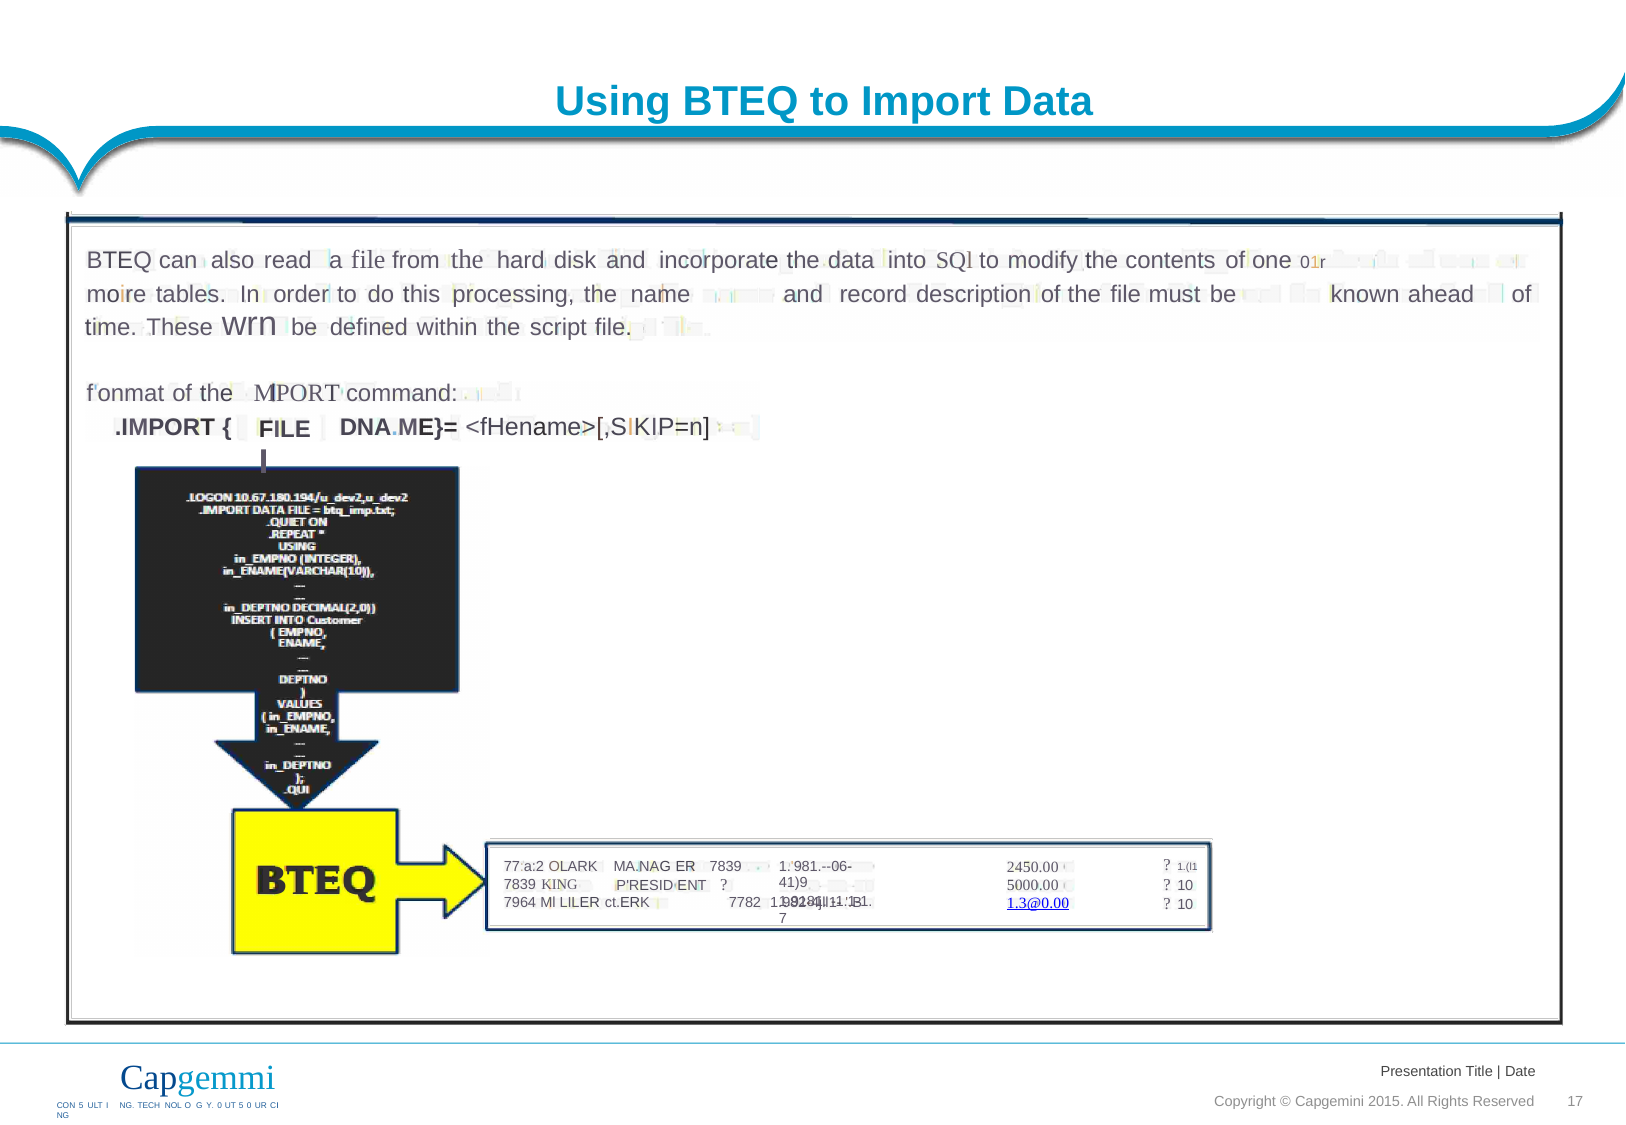

Using BTEQ to Import Data

BTEQ can  also read  a file from the hard disk and  incorporate the data  into SQl to modify the contents of one 01r

moire tables.  In  order to do this processing, the  name
and
record description of the file must be
known ahead
of
time. These wrn be defined within the script file.
f'onmat of the   MPORT command:

FILE  I
DNA.ME}= <fHename>[,SIKIP=n]
.IMPORT {

? 1.(l1
? 10
? 10
2450.00
5000.00
1.3@0.00
77:a:2 OLARK   MA.NAG ER   7839
1.'981.--06-41)9
1.9181. -1.1-1. 7
BTEQ

P'RESID ENT   ?
7839 KING
7964 Ml LILER ct.ERK
7782  1.982-4jll1- '.B

Capgemmi
CON 5  ULT I     NG. TECH  NOL O  G Y. 0 UT 5 0 UR CI  NG

Presentation Title | Date
Copyright © Capgemini 2015. All Rights Reserved        17